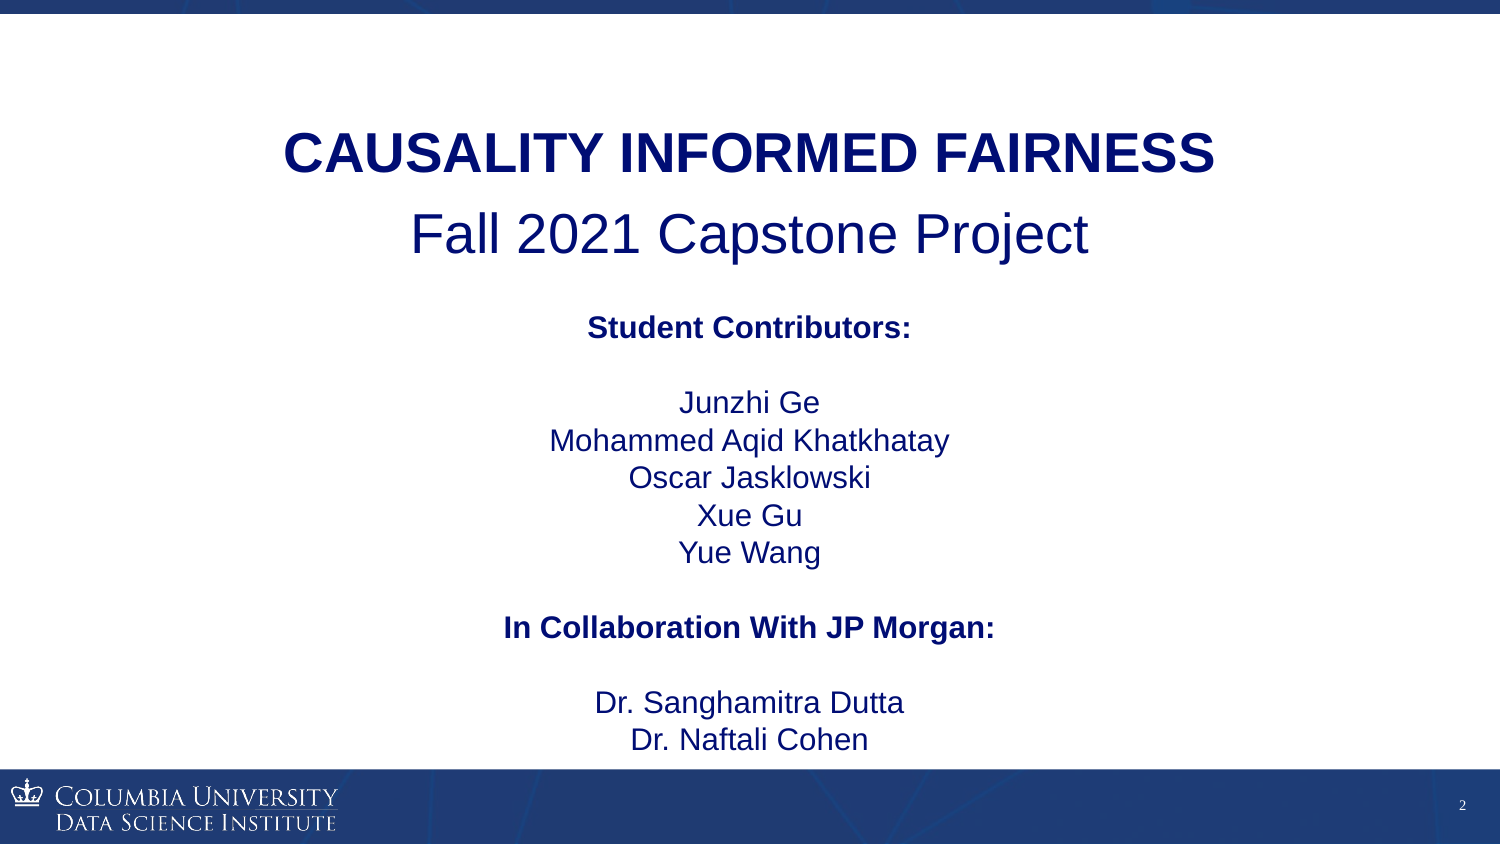

# CAUSALITY INFORMED FAIRNESS
Fall 2021 Capstone Project
Student Contributors:

Junzhi Ge
Mohammed Aqid Khatkhatay
Oscar Jasklowski
Xue Gu
Yue Wang

In Collaboration With JP Morgan:

Dr. Sanghamitra Dutta
Dr. Naftali Cohen